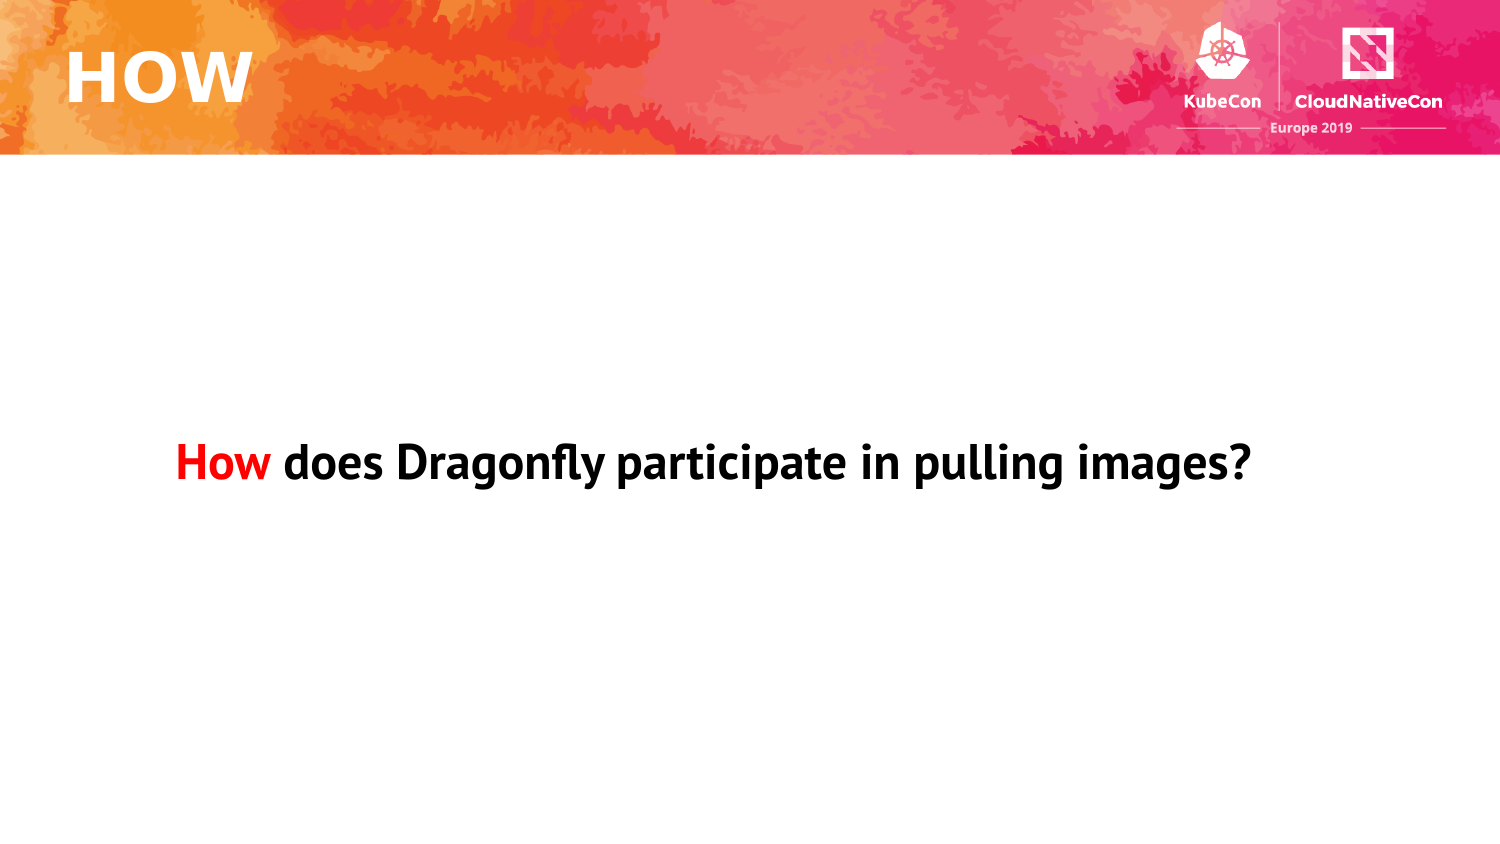

# HOW
How does Dragonfly participate in pulling images?